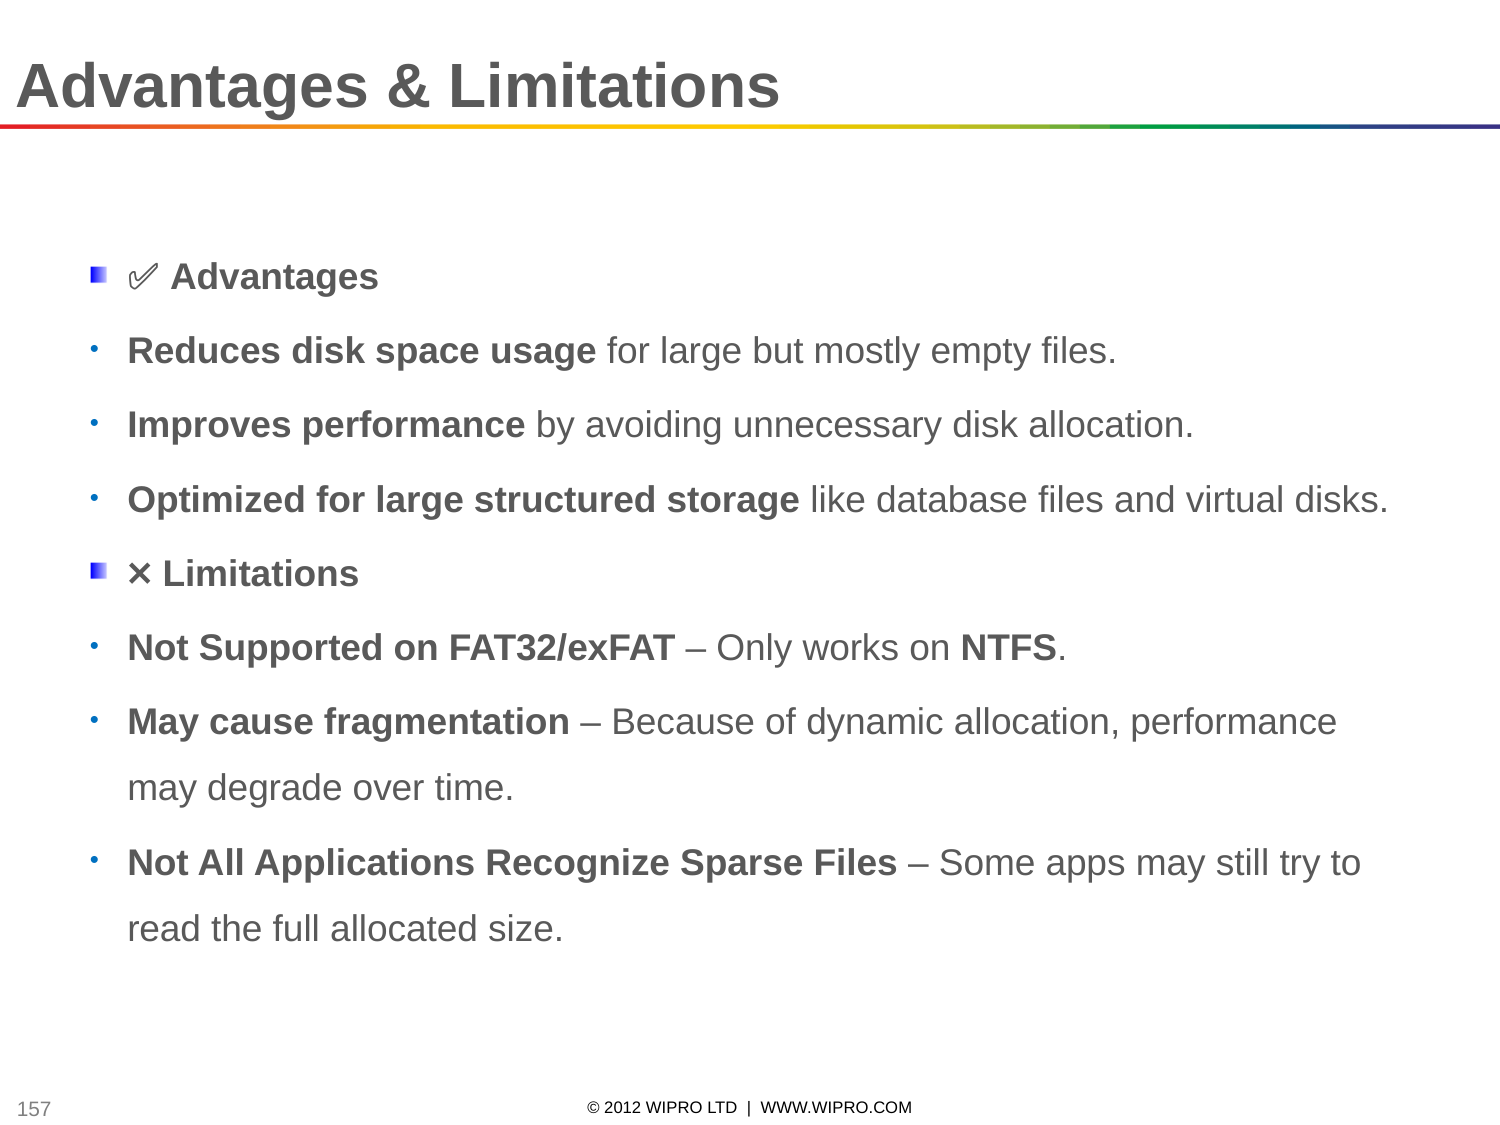

Advantages & Limitations

✅ Advantages
Reduces disk space usage for large but mostly empty files.
Improves performance by avoiding unnecessary disk allocation.
Optimized for large structured storage like database files and virtual disks.
❌ Limitations
Not Supported on FAT32/exFAT – Only works on NTFS.
May cause fragmentation – Because of dynamic allocation, performance may degrade over time.
Not All Applications Recognize Sparse Files – Some apps may still try to read the full allocated size.